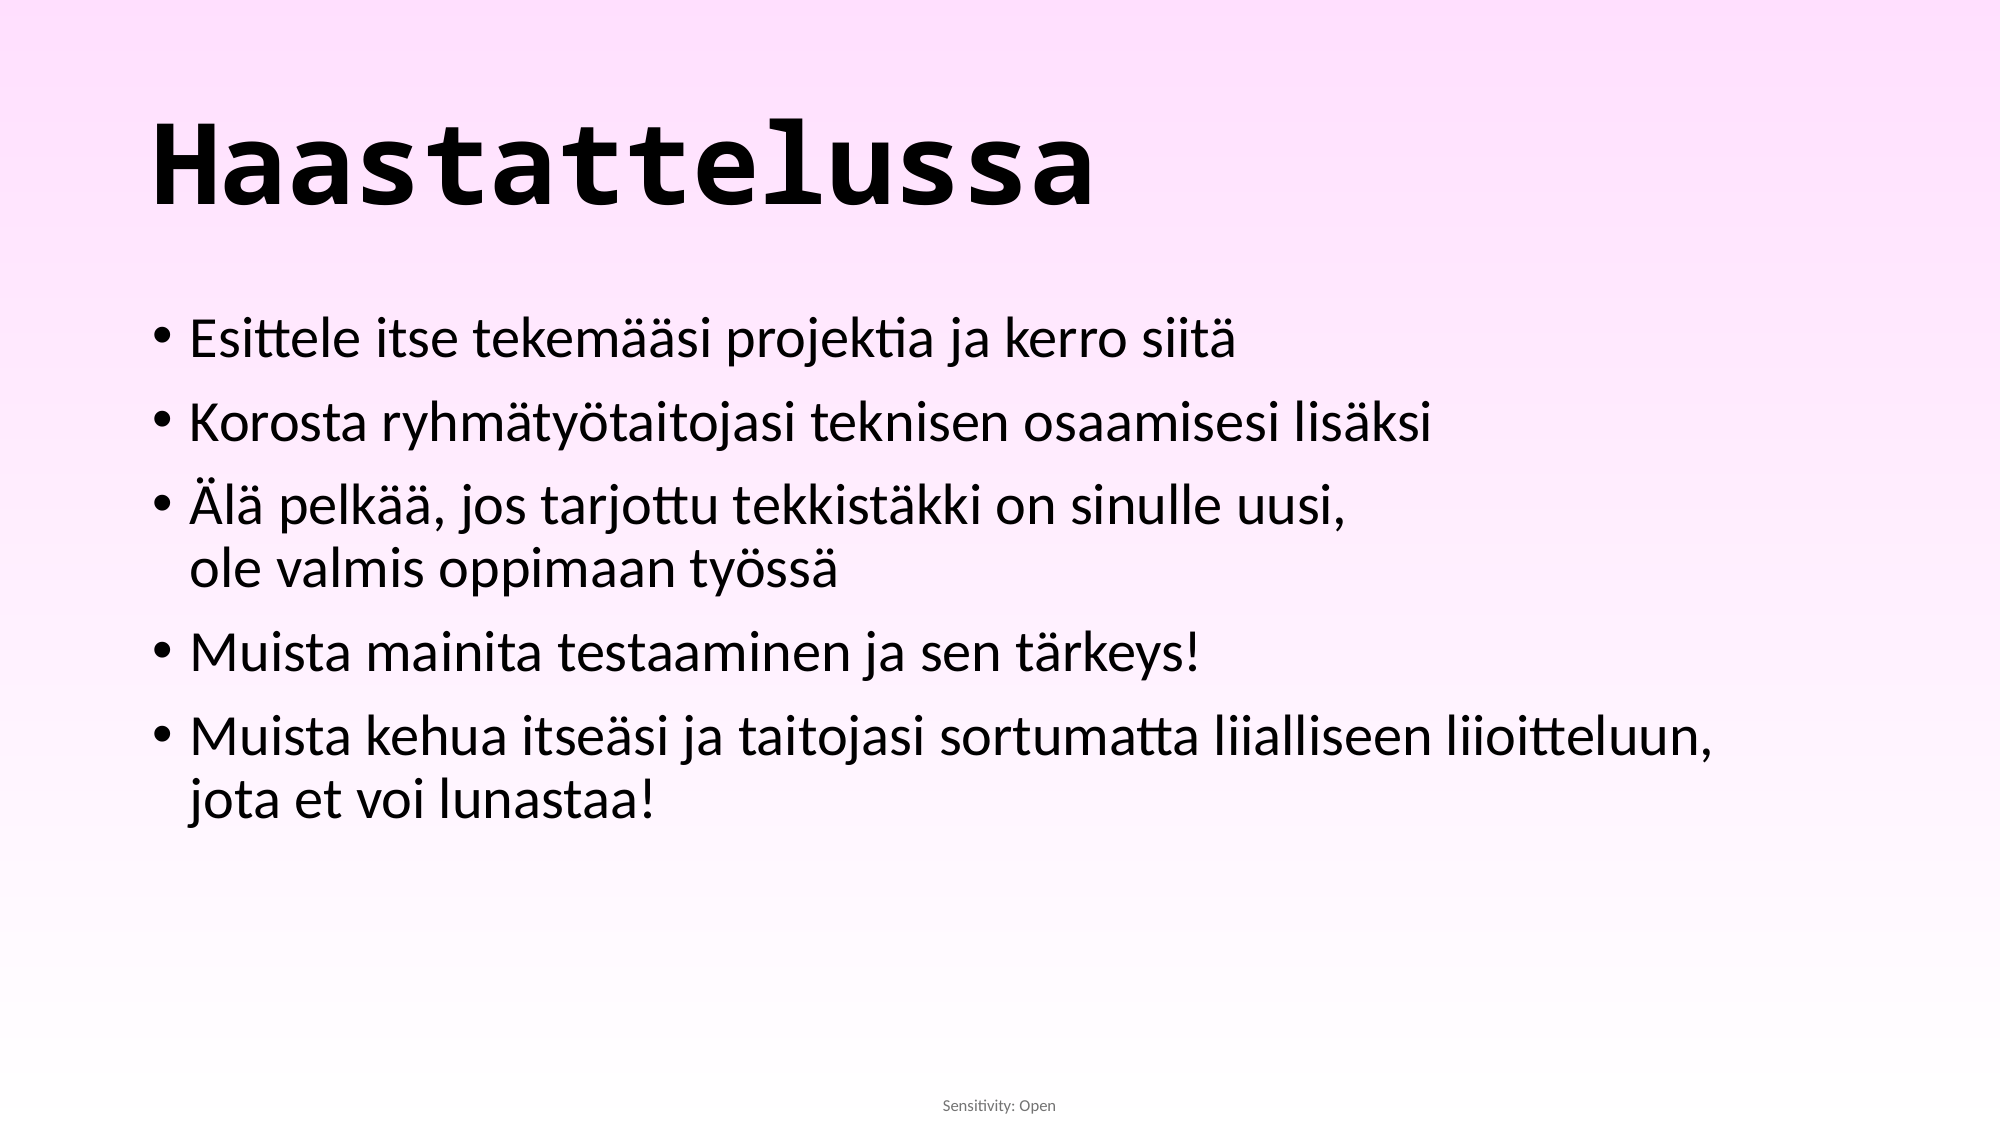

# Haastattelussa
Esittele itse tekemääsi projektia ja kerro siitä
Korosta ryhmätyötaitojasi teknisen osaamisesi lisäksi
Älä pelkää, jos tarjottu tekkistäkki on sinulle uusi,
ole valmis oppimaan työssä
Muista mainita testaaminen ja sen tärkeys!
Muista kehua itseäsi ja taitojasi sortumatta liialliseen liioitteluun,
jota et voi lunastaa!